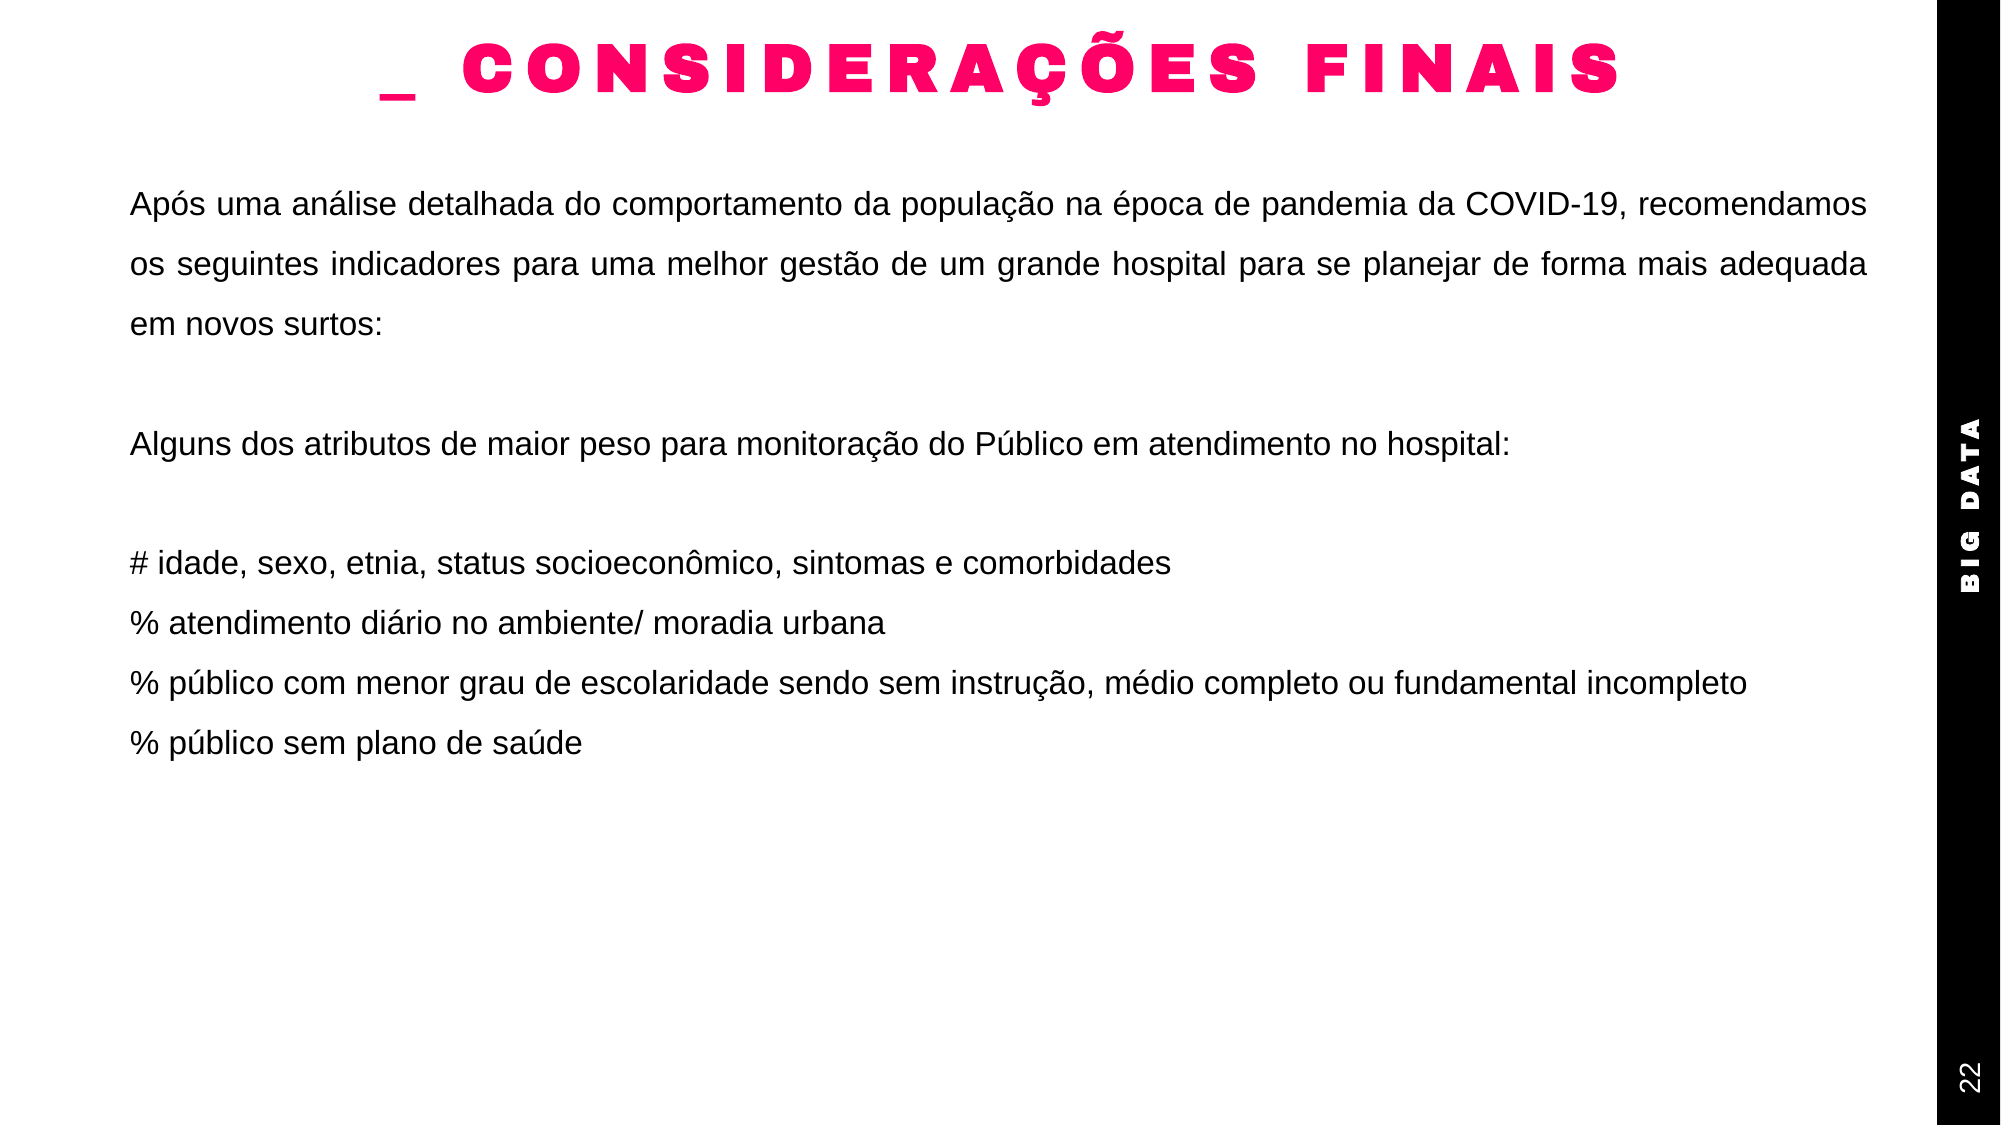

# _ considerações finais
Após uma análise detalhada do comportamento da população na época de pandemia da COVID-19, recomendamos os seguintes indicadores para uma melhor gestão de um grande hospital para se planejar de forma mais adequada em novos surtos:

Alguns dos atributos de maior peso para monitoração do Público em atendimento no hospital:

# idade, sexo, etnia, status socioeconômico, sintomas e comorbidades
% atendimento diário no ambiente/ moradia urbana
% público com menor grau de escolaridade sendo sem instrução, médio completo ou fundamental incompleto
% público sem plano de saúde

BIG DATA
22